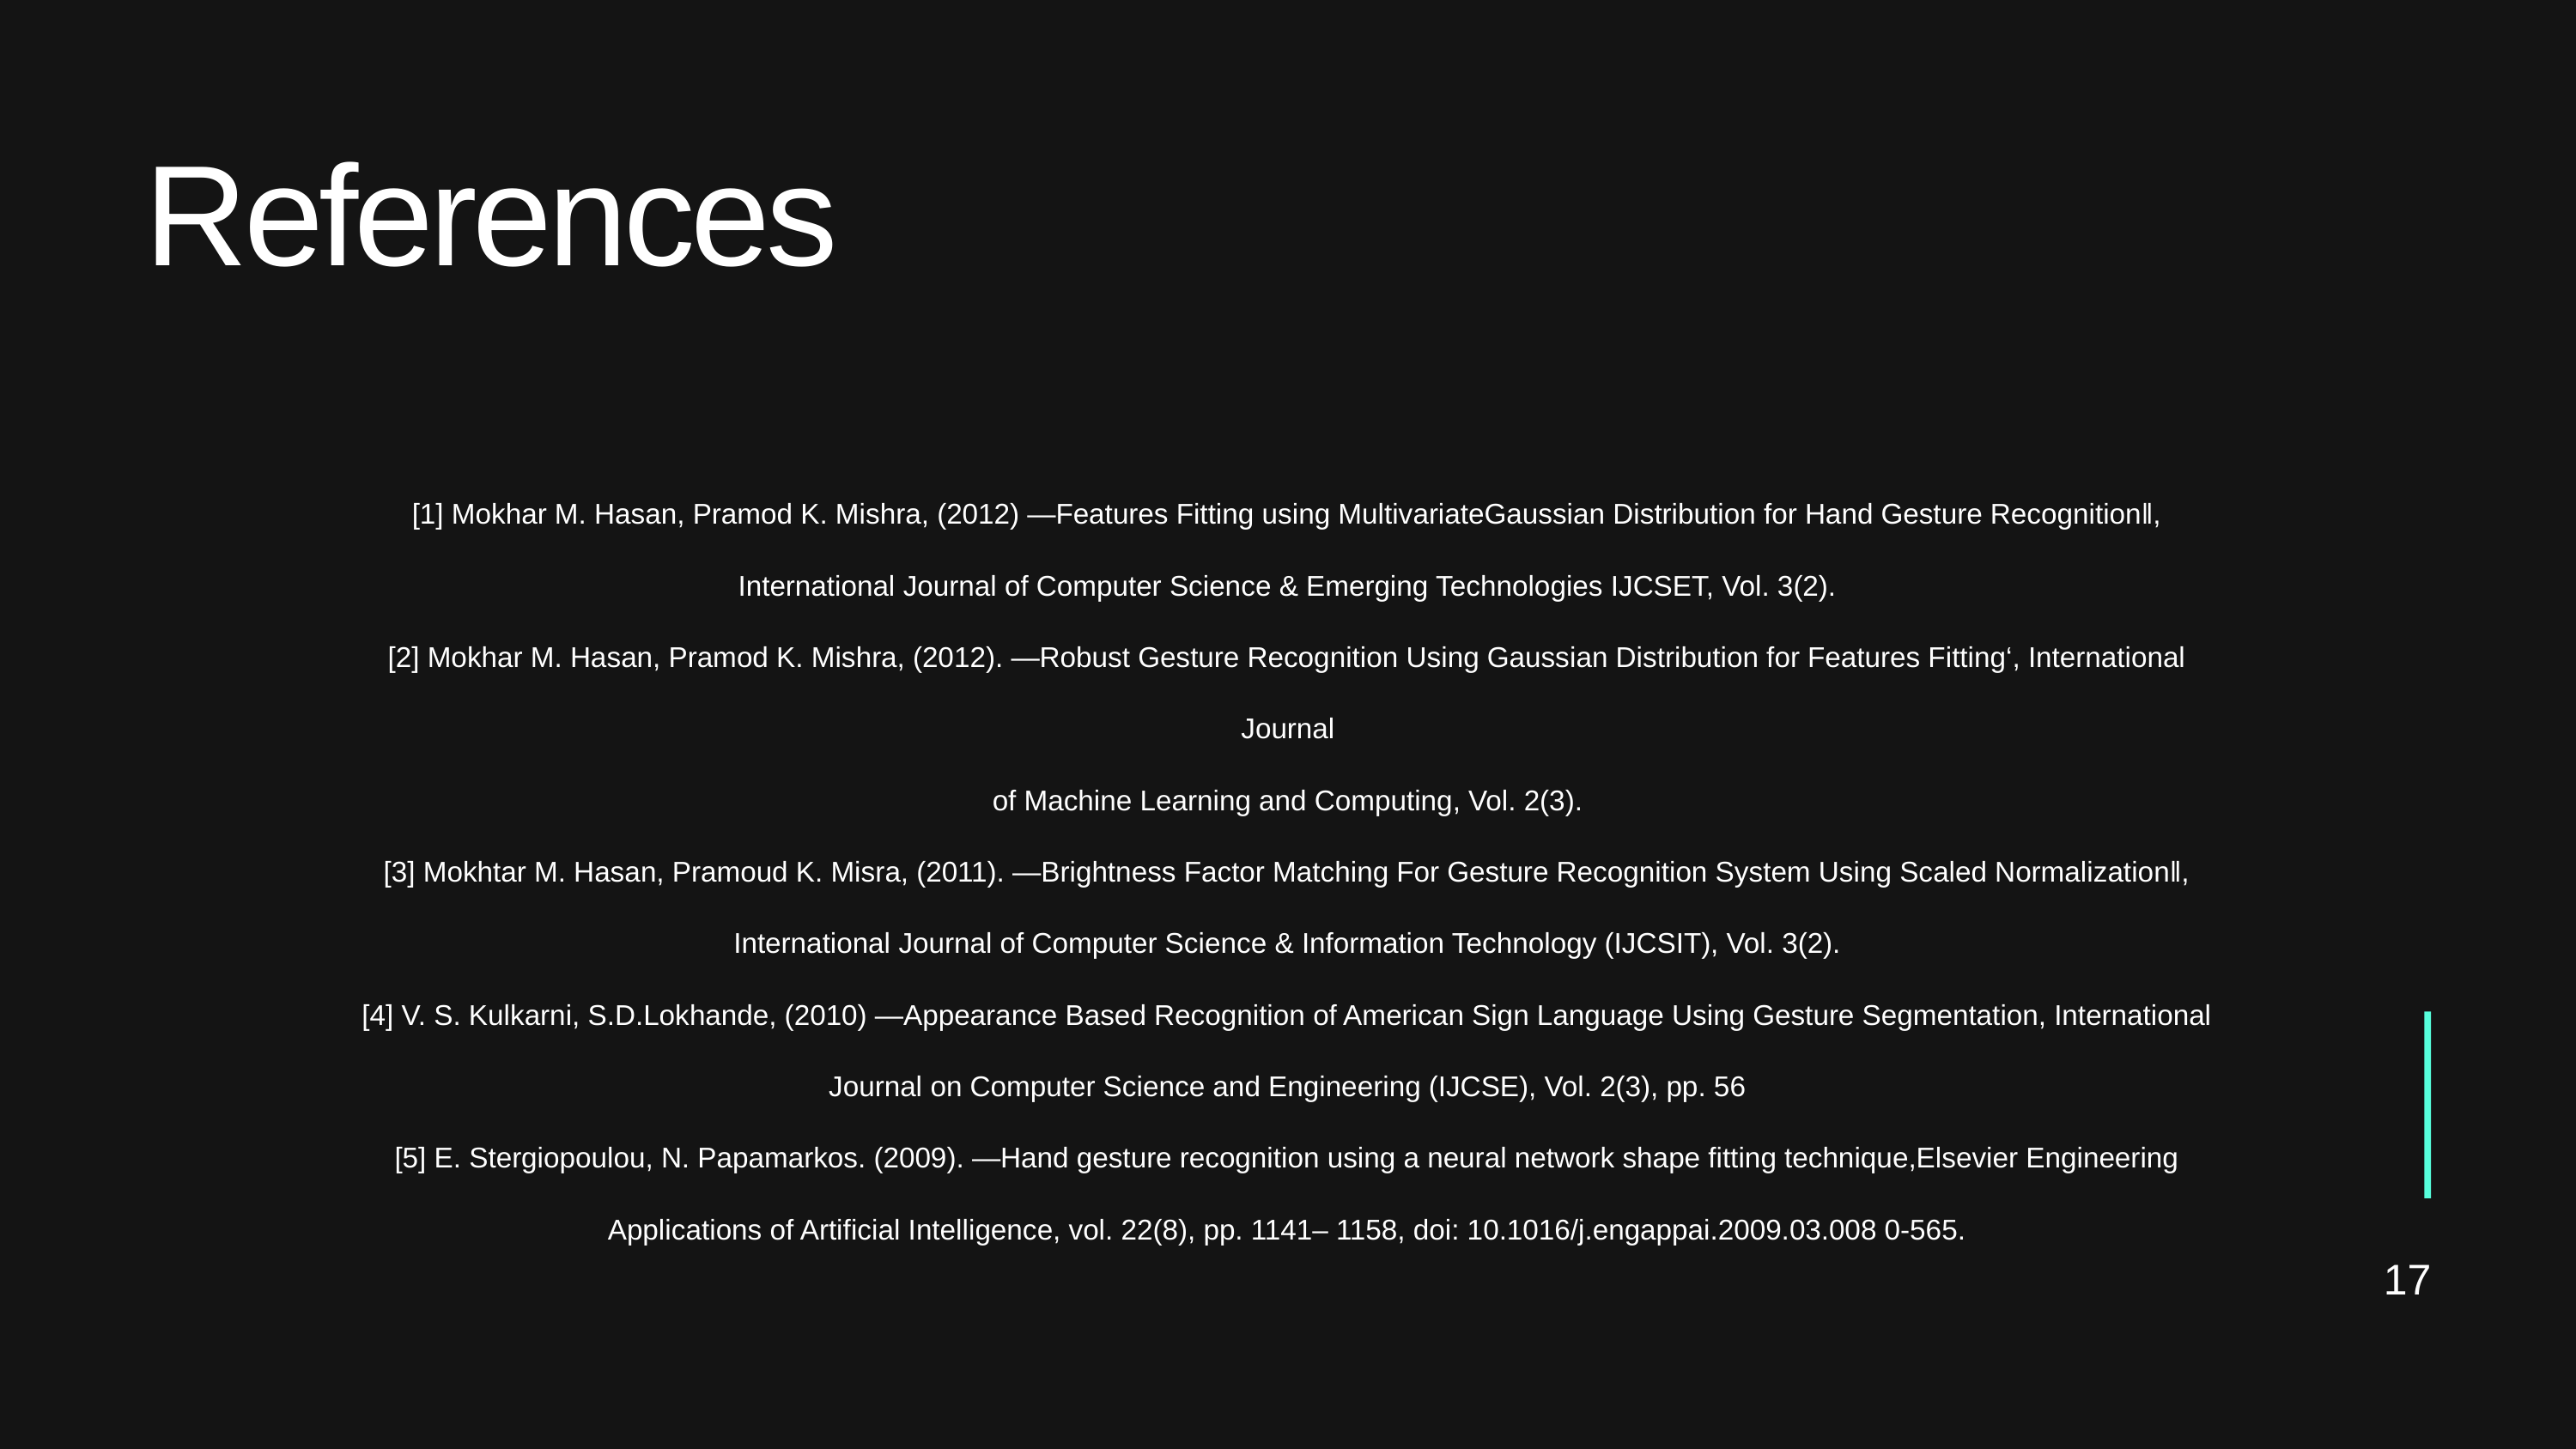

References
[1] Mokhar M. Hasan, Pramod K. Mishra, (2012) ―Features Fitting using MultivariateGaussian Distribution for Hand Gesture Recognition‖,
International Journal of Computer Science & Emerging Technologies IJCSET, Vol. 3(2).
[2] Mokhar M. Hasan, Pramod K. Mishra, (2012). ―Robust Gesture Recognition Using Gaussian Distribution for Features Fitting‘, International Journal
of Machine Learning and Computing, Vol. 2(3).
[3] Mokhtar M. Hasan, Pramoud K. Misra, (2011). ―Brightness Factor Matching For Gesture Recognition System Using Scaled Normalization‖,
International Journal of Computer Science & Information Technology (IJCSIT), Vol. 3(2).
[4] V. S. Kulkarni, S.D.Lokhande, (2010) ―Appearance Based Recognition of American Sign Language Using Gesture Segmentation, International
Journal on Computer Science and Engineering (IJCSE), Vol. 2(3), pp. 56
[5] E. Stergiopoulou, N. Papamarkos. (2009). ―Hand gesture recognition using a neural network shape fitting technique,Elsevier Engineering
Applications of Artificial Intelligence, vol. 22(8), pp. 1141– 1158, doi: 10.1016/j.engappai.2009.03.008 0-565.

17